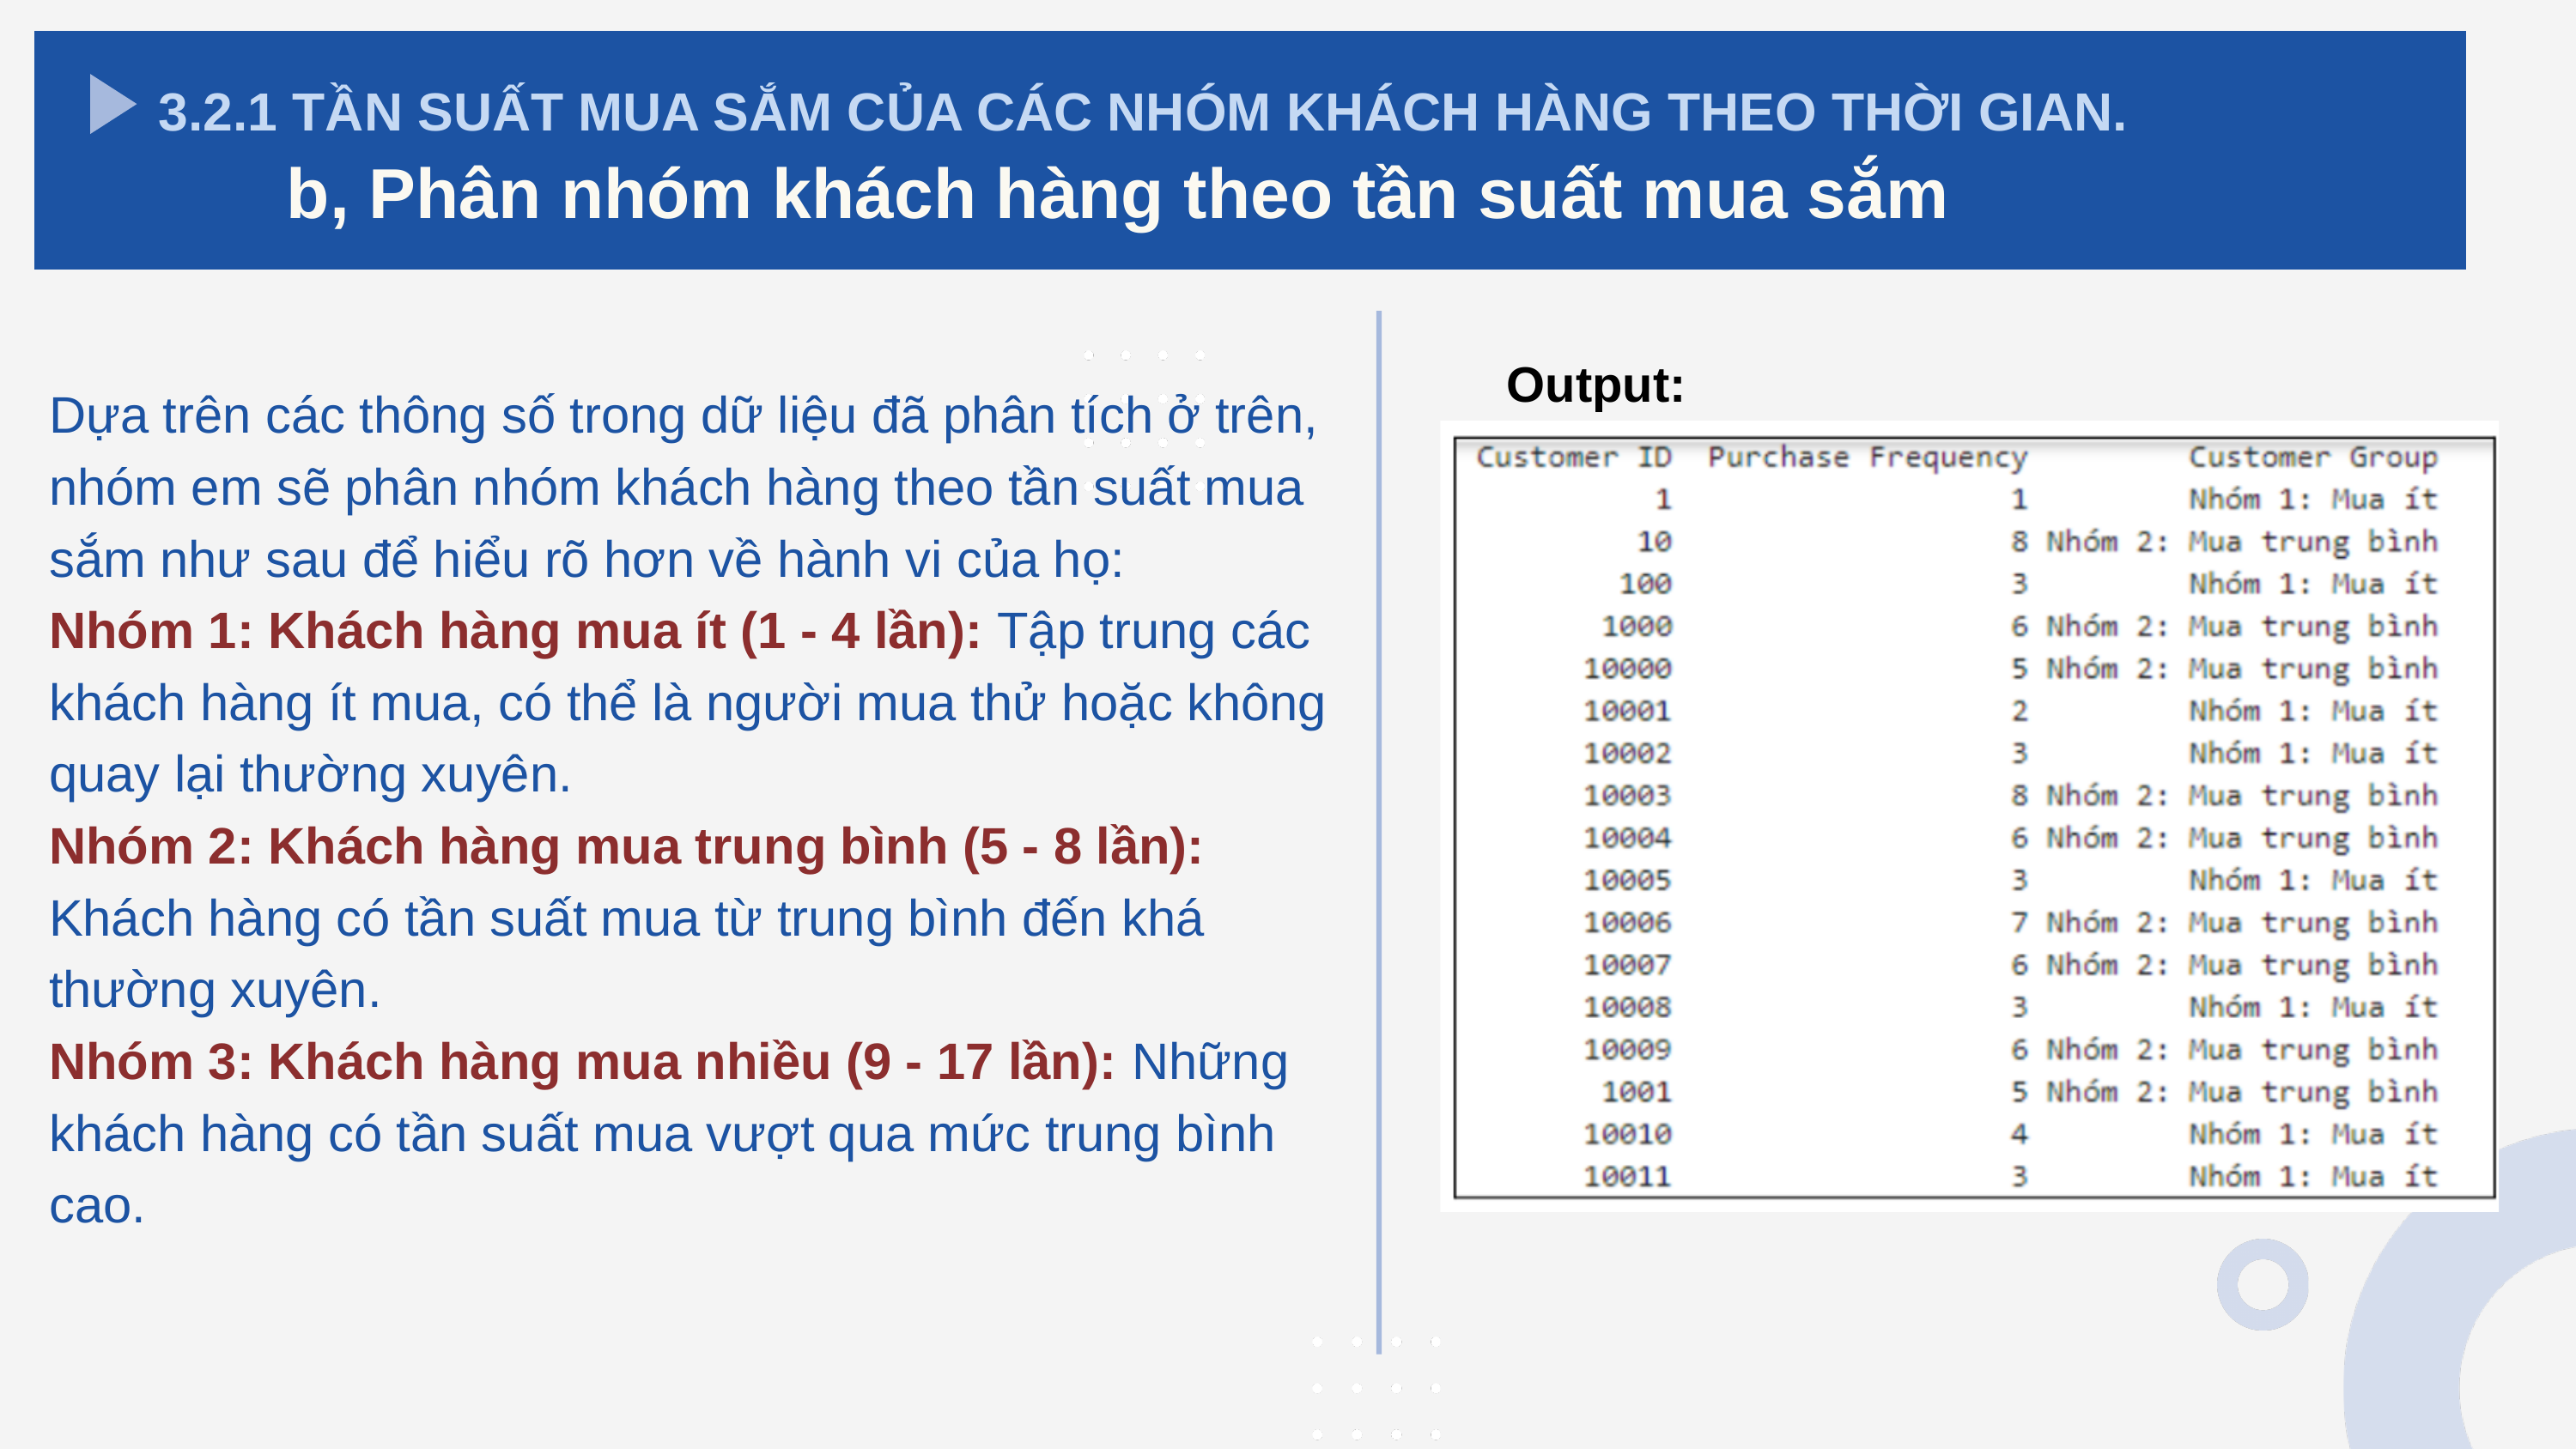

3.2.1 TẦN SUẤT MUA SẮM CỦA CÁC NHÓM KHÁCH HÀNG THEO THỜI GIAN.

b, Phân nhóm khách hàng theo tần suất mua sắm

Output:

Dựa trên các thông số trong dữ liệu đã phân tích ở trên, nhóm em sẽ phân nhóm khách hàng theo tần suất mua sắm như sau để hiểu rõ hơn về hành vi của họ:
Nhóm 1: Khách hàng mua ít (1 - 4 lần): Tập trung các khách hàng ít mua, có thể là người mua thử hoặc không quay lại thường xuyên.
Nhóm 2: Khách hàng mua trung bình (5 - 8 lần): Khách hàng có tần suất mua từ trung bình đến khá thường xuyên.
Nhóm 3: Khách hàng mua nhiều (9 - 17 lần): Những khách hàng có tần suất mua vượt qua mức trung bình cao.